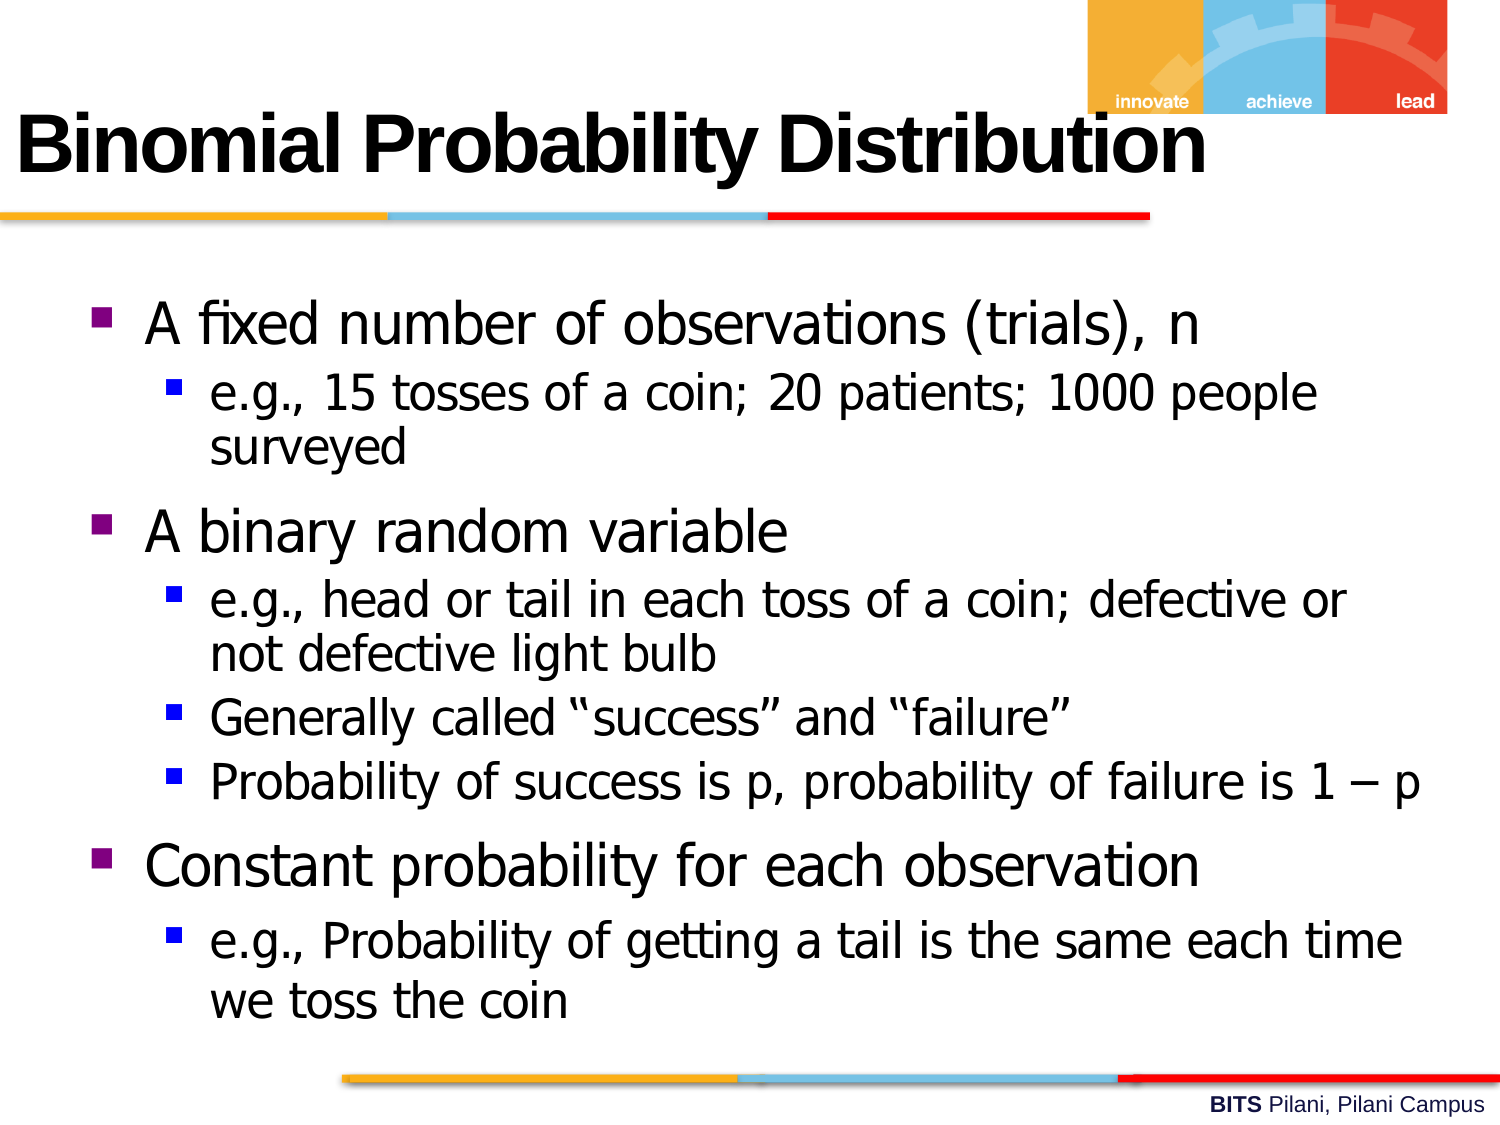

Binomial Probability Distribution
A fixed number of observations (trials), n
e.g., 15 tosses of a coin; 20 patients; 1000 people surveyed
A binary random variable
e.g., head or tail in each toss of a coin; defective or not defective light bulb
Generally called “success” and “failure”
Probability of success is p, probability of failure is 1 – p
Constant probability for each observation
e.g., Probability of getting a tail is the same each time we toss the coin